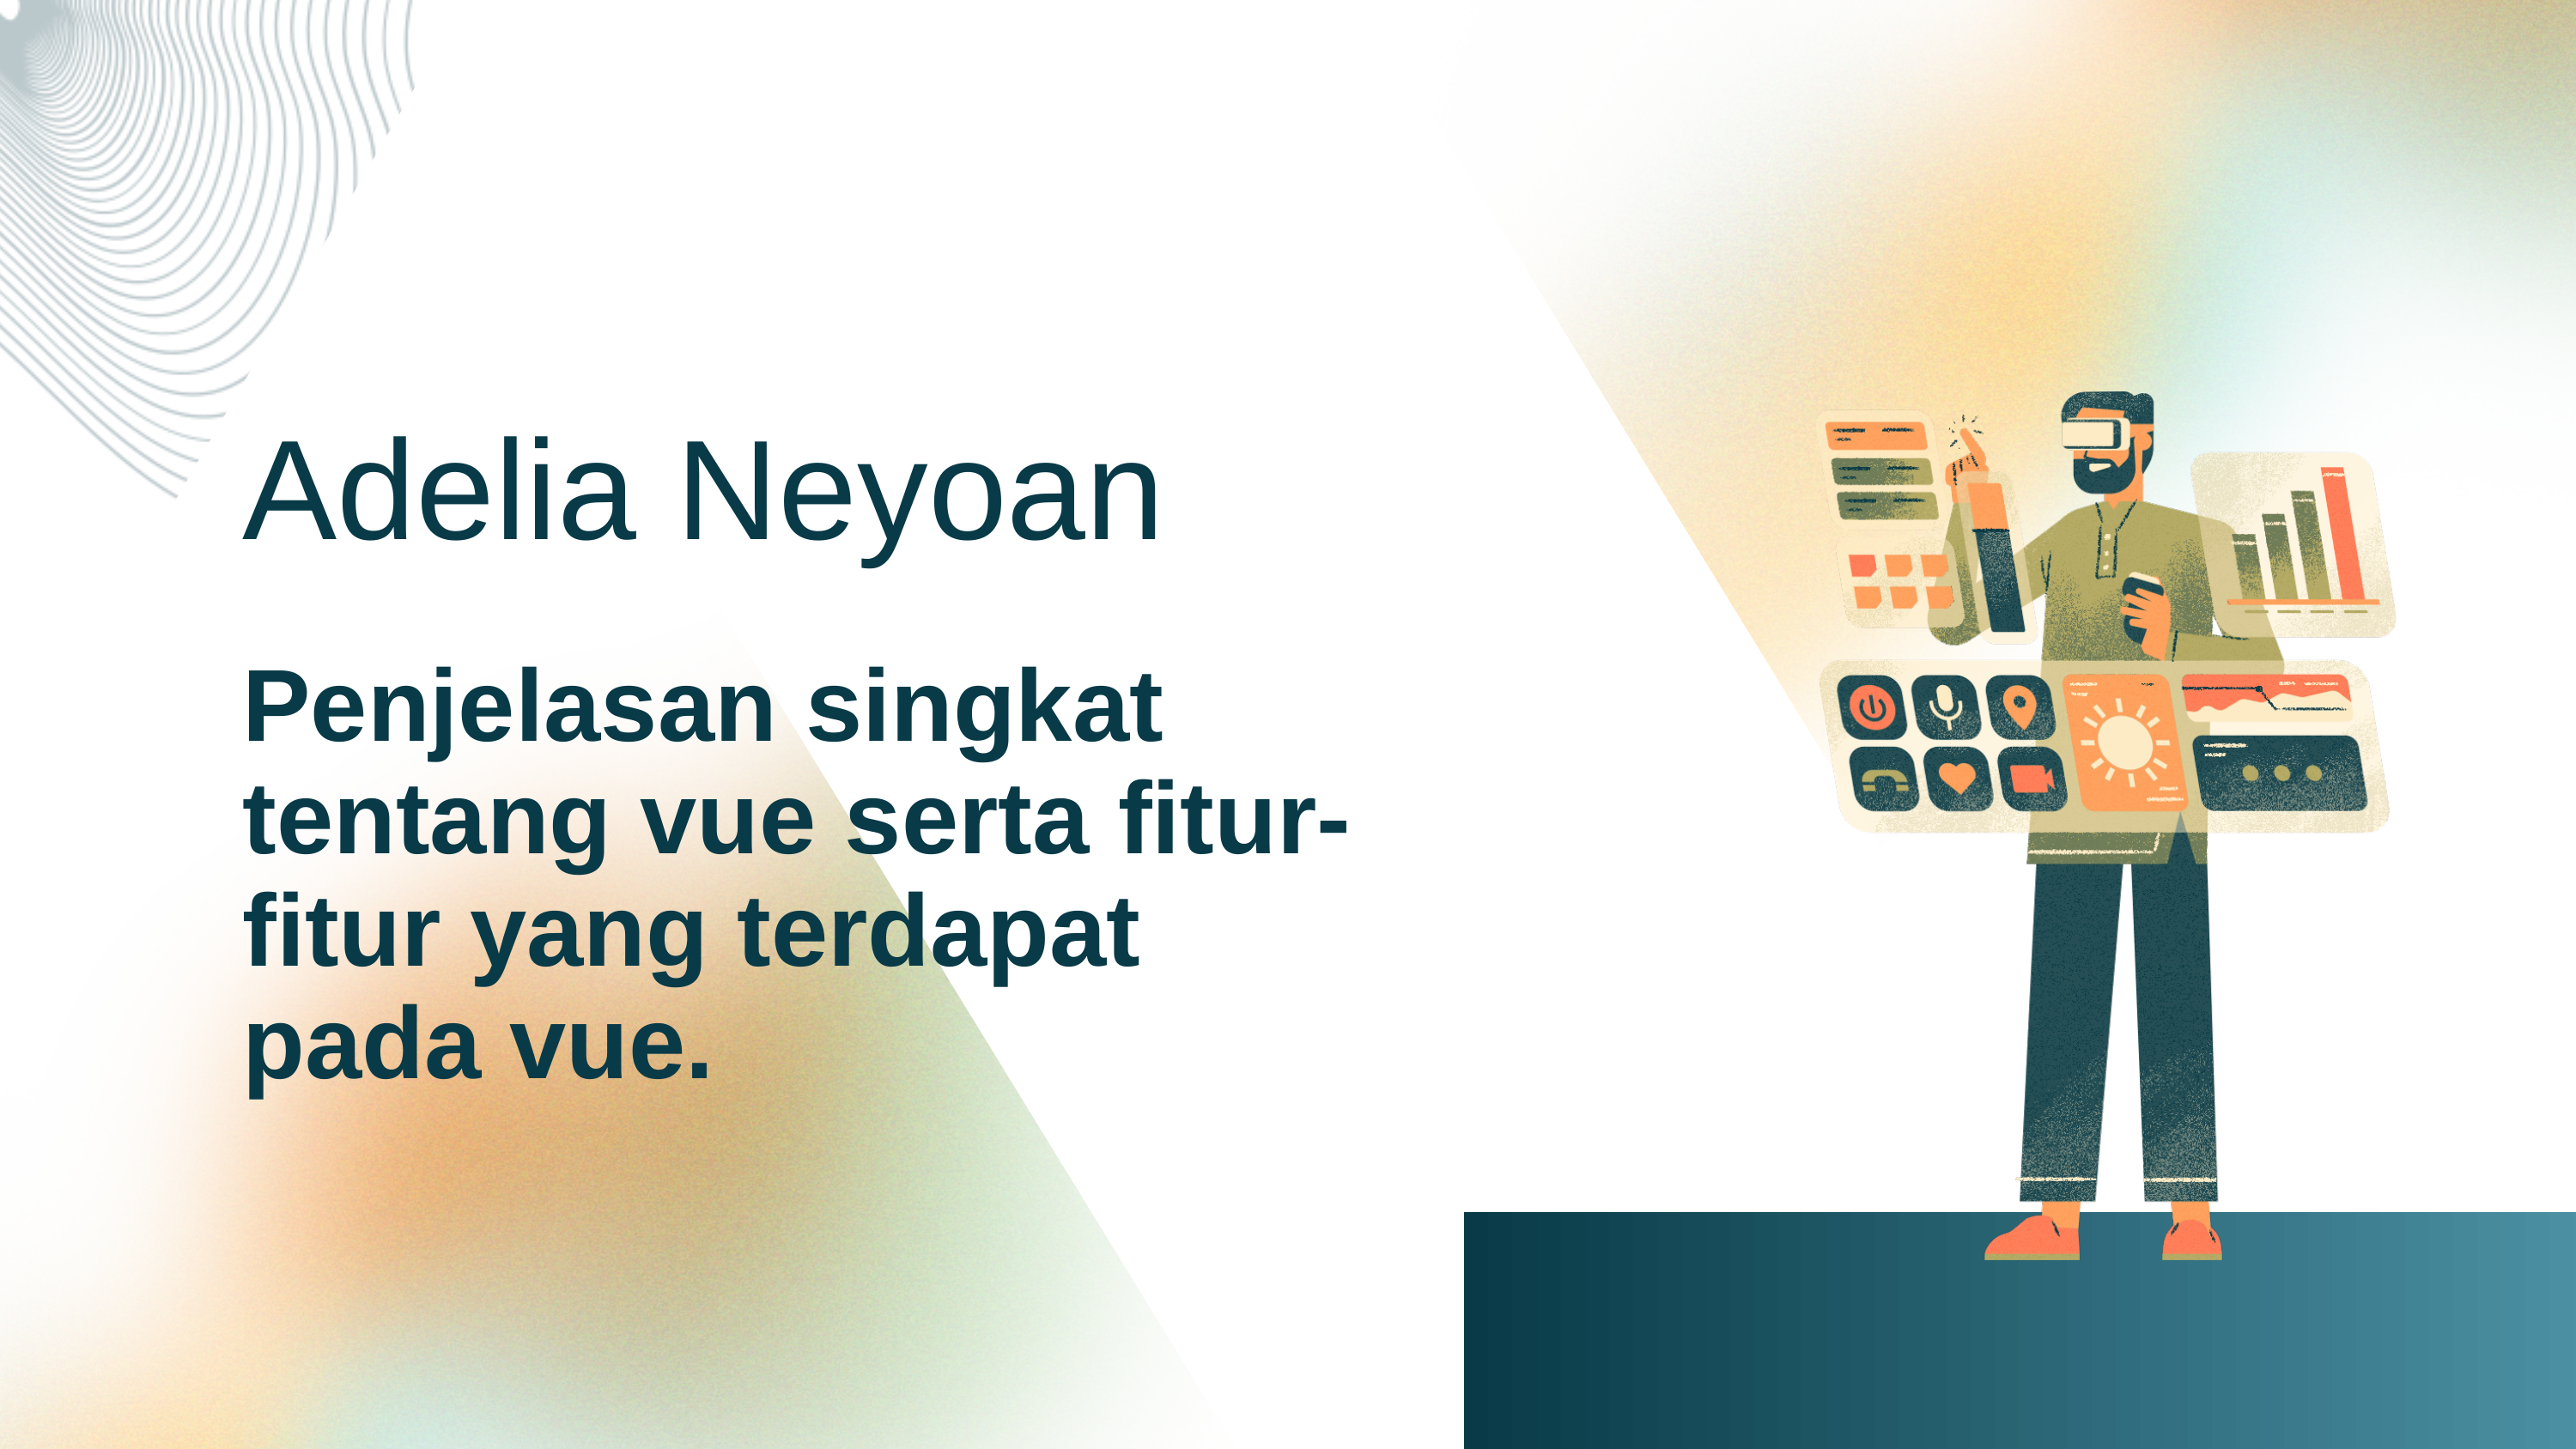

Adelia Neyoan

Penjelasan singkat tentang vue serta fitur-fitur yang terdapat pada vue.